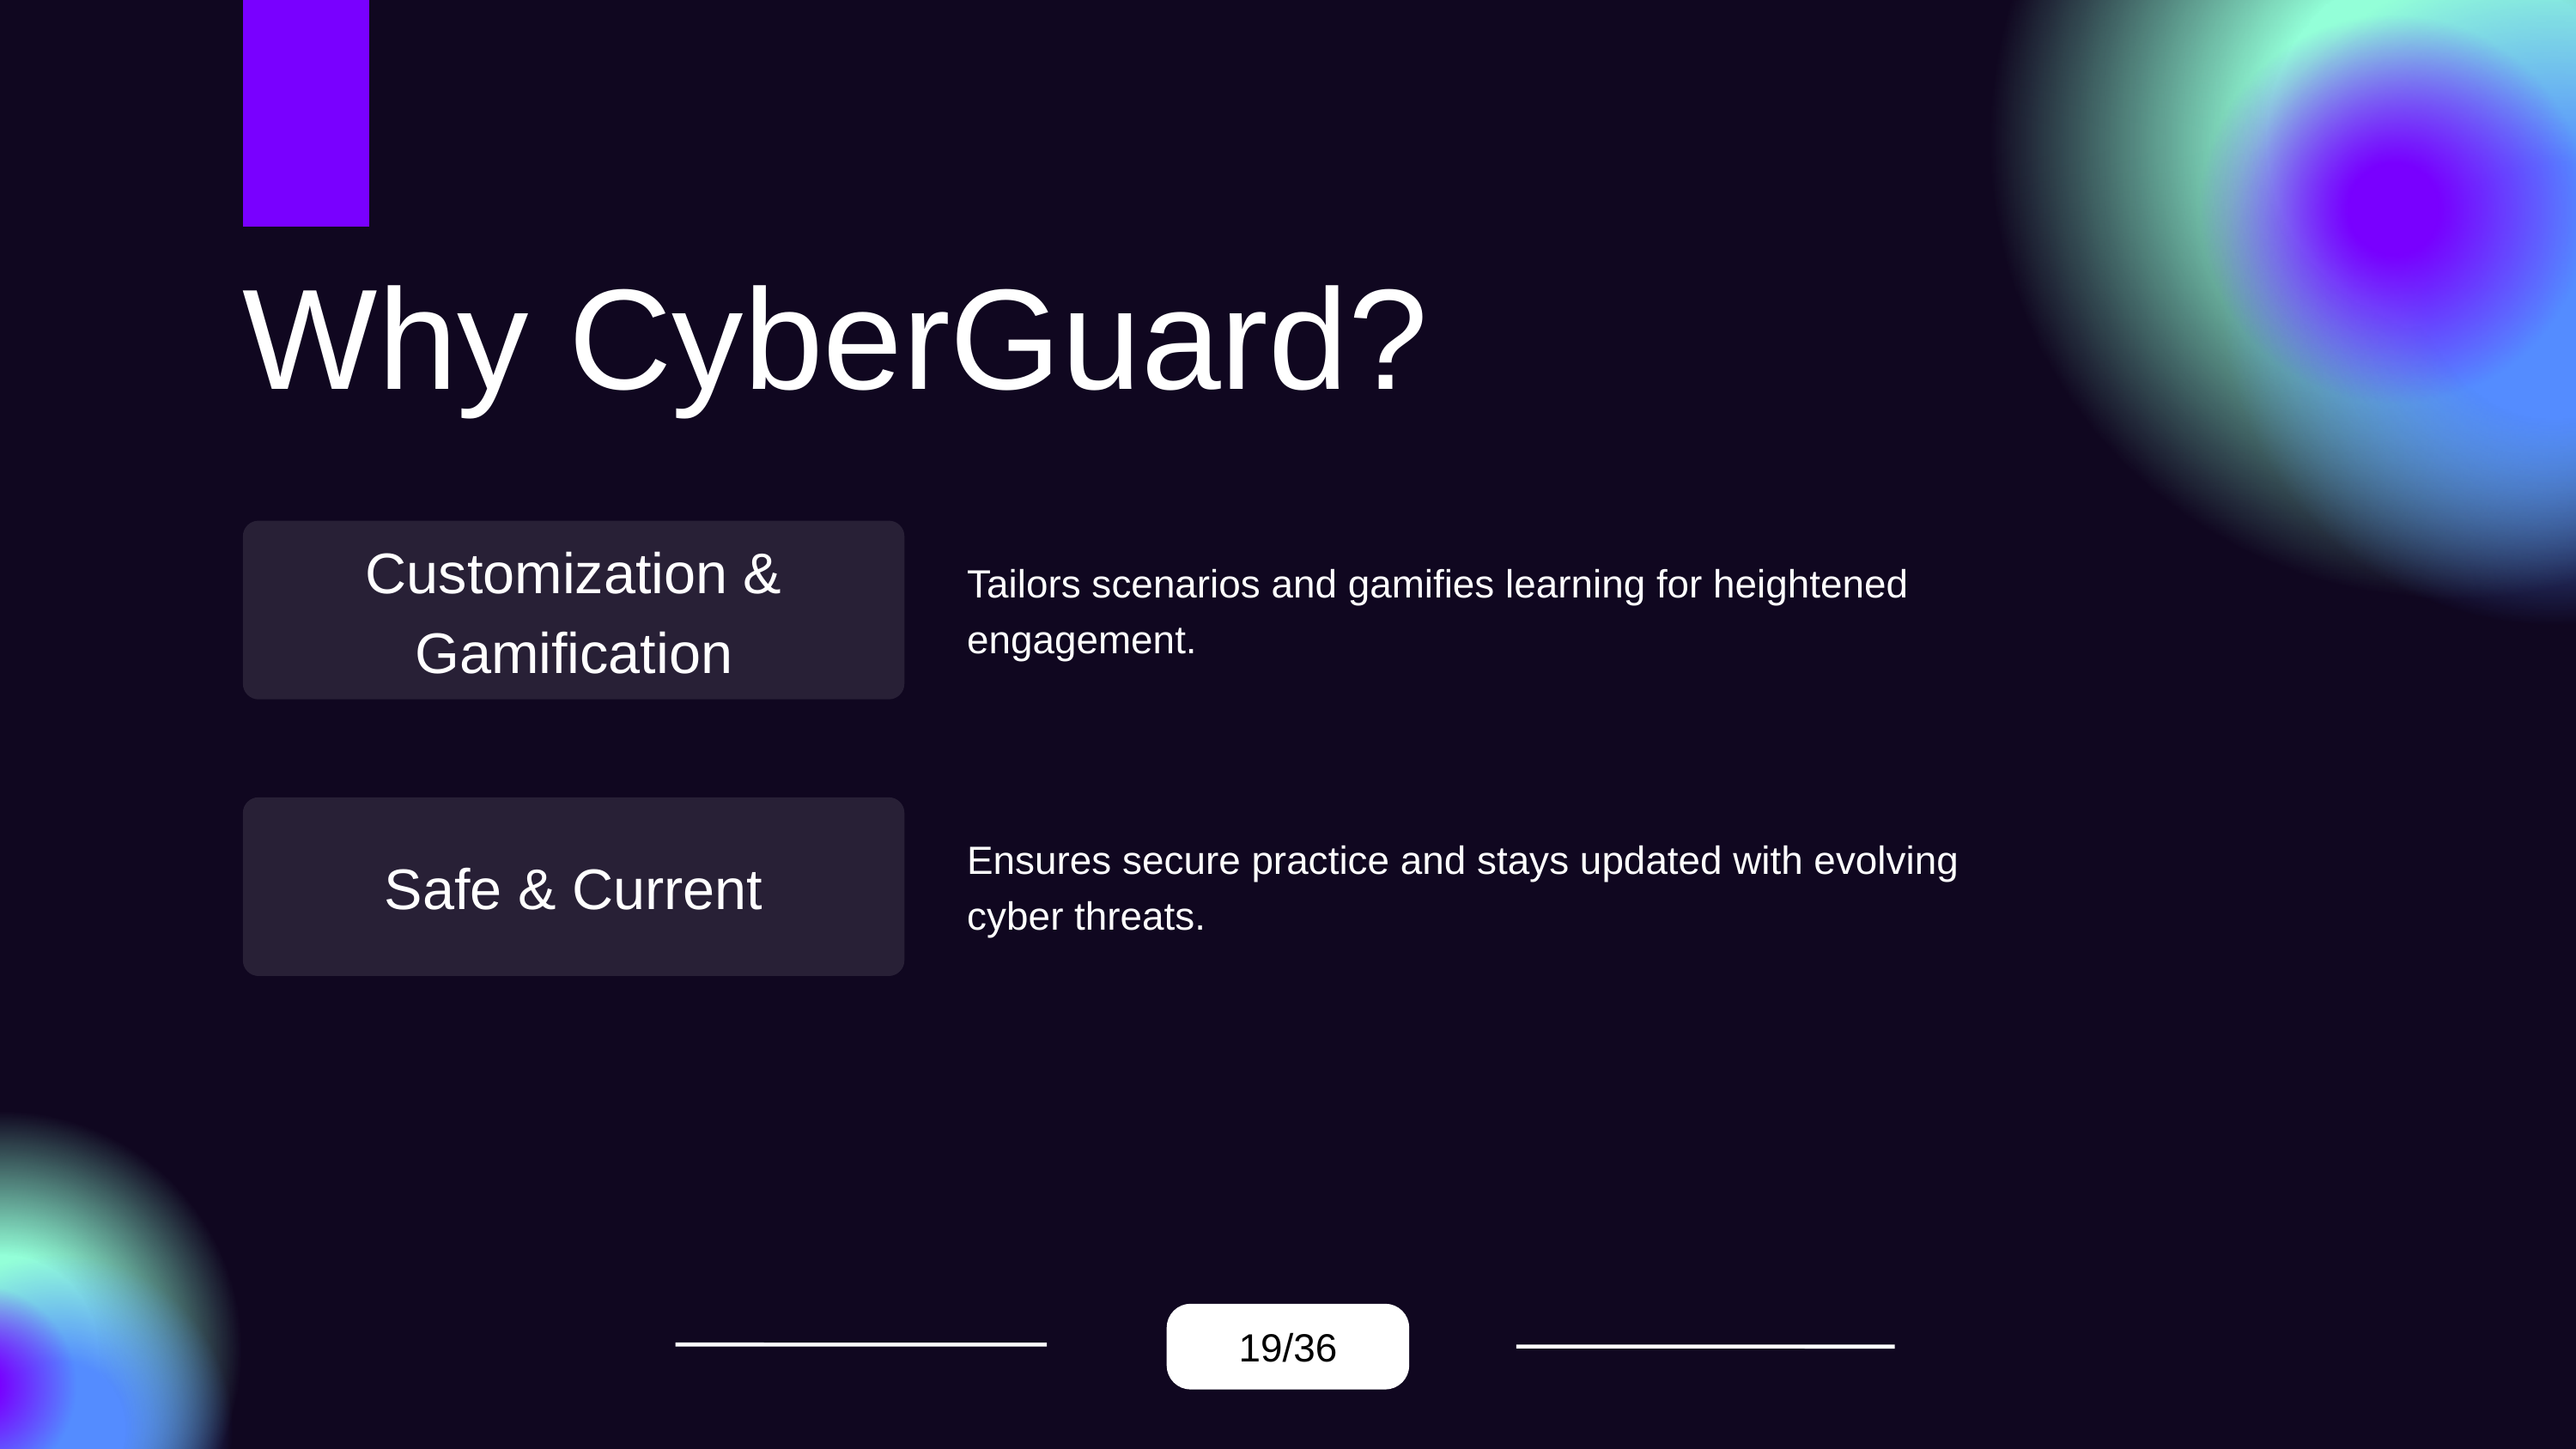

Why CyberGuard?

Customization & Gamification
Tailors scenarios and gamifies learning for heightened engagement.

Ensures secure practice and stays updated with evolving cyber threats.
Safe & Current

19/36